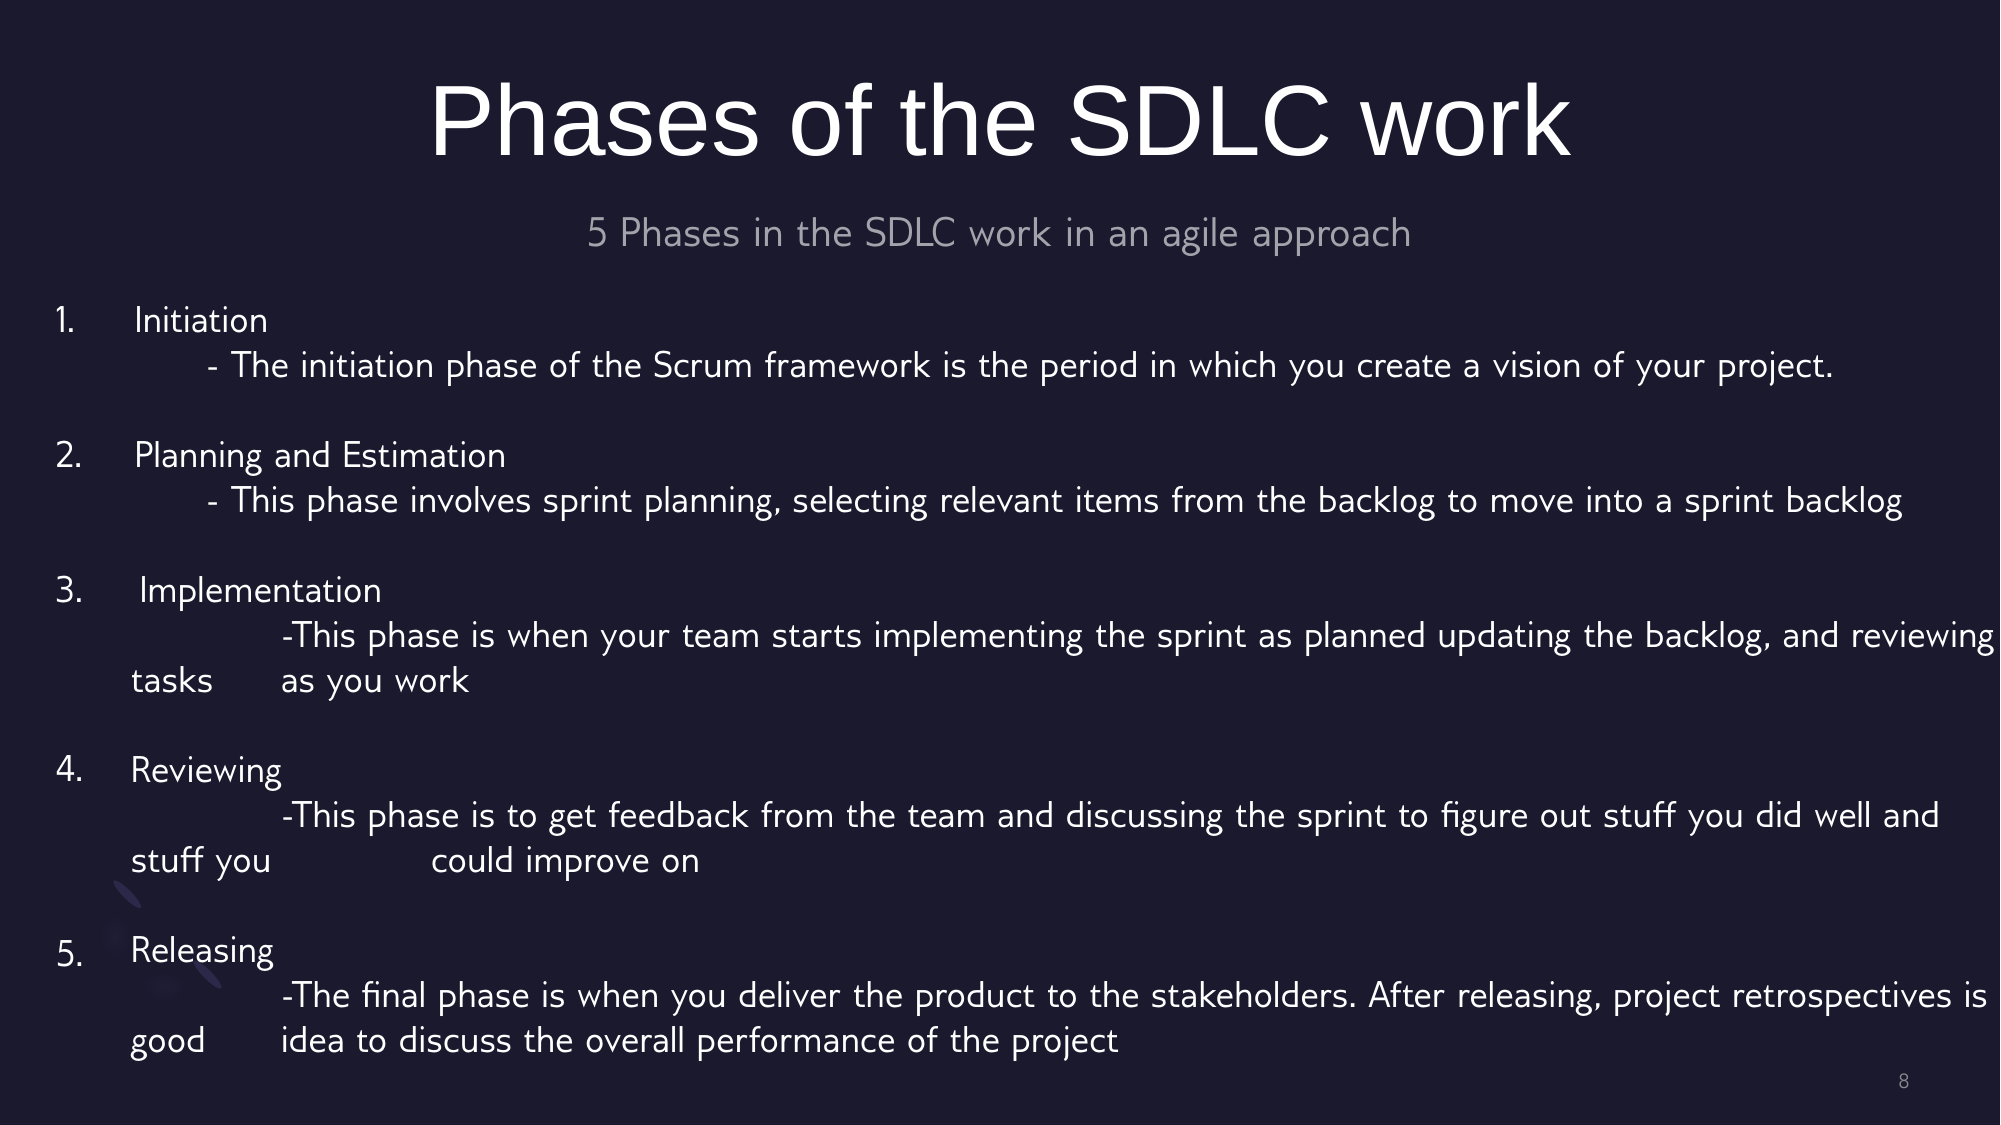

# Phases of the SDLC work
5 Phases in the SDLC work in an agile approach
  Initiation
	- The initiation phase of the Scrum framework is the period in which you create a vision of your project.

  Planning and Estimation
	- This phase involves sprint planning, selecting relevant items from the backlog to move into a sprint backlog

3.     Implementation
	-This phase is when your team starts implementing the sprint as planned updating the backlog, and reviewing tasks 	as you work

Reviewing
	-This phase is to get feedback from the team and discussing the sprint to figure out stuff you did well and stuff you 	could improve on

Releasing
	-The final phase is when you deliver the product to the stakeholders. After releasing, project retrospectives is a good 	idea to discuss the overall performance of the project

4.
5.
8